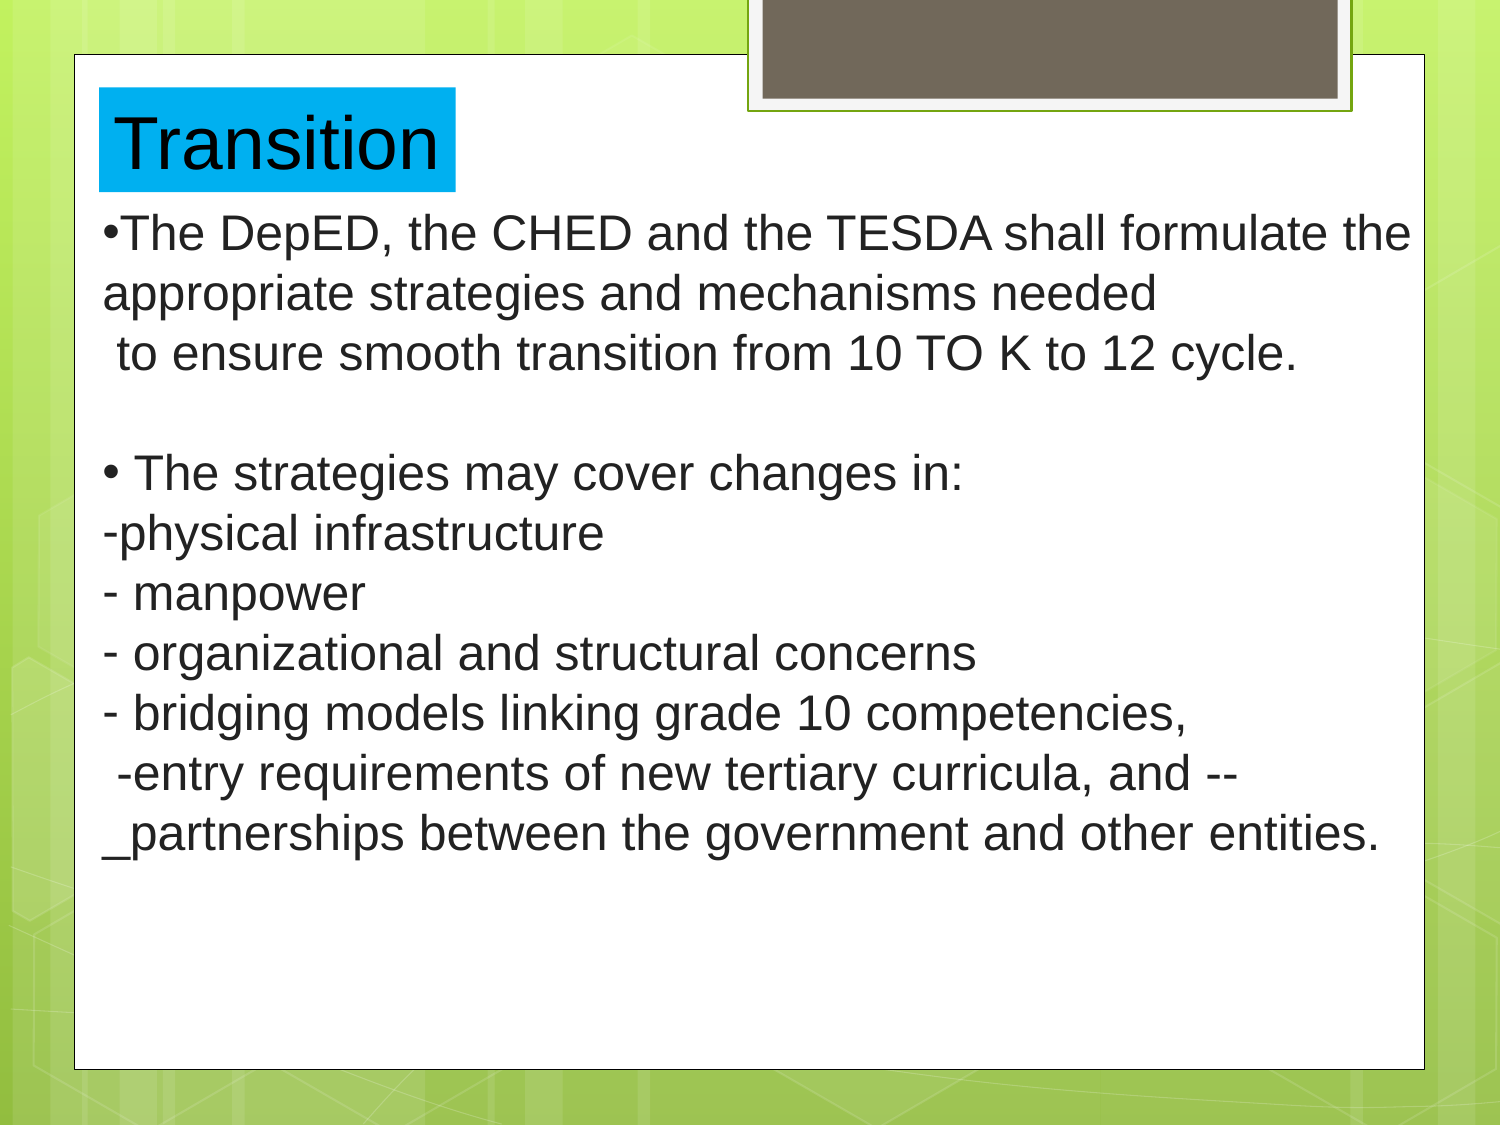

Transition
The DepED, the CHED and the TESDA shall formulate the appropriate strategies and mechanisms needed
 to ensure smooth transition from 10 TO K to 12 cycle.

 The strategies may cover changes in:
physical infrastructure
 manpower
 organizational and structural concerns
 bridging models linking grade 10 competencies,
 -entry requirements of new tertiary curricula, and --_partnerships between the government and other entities.